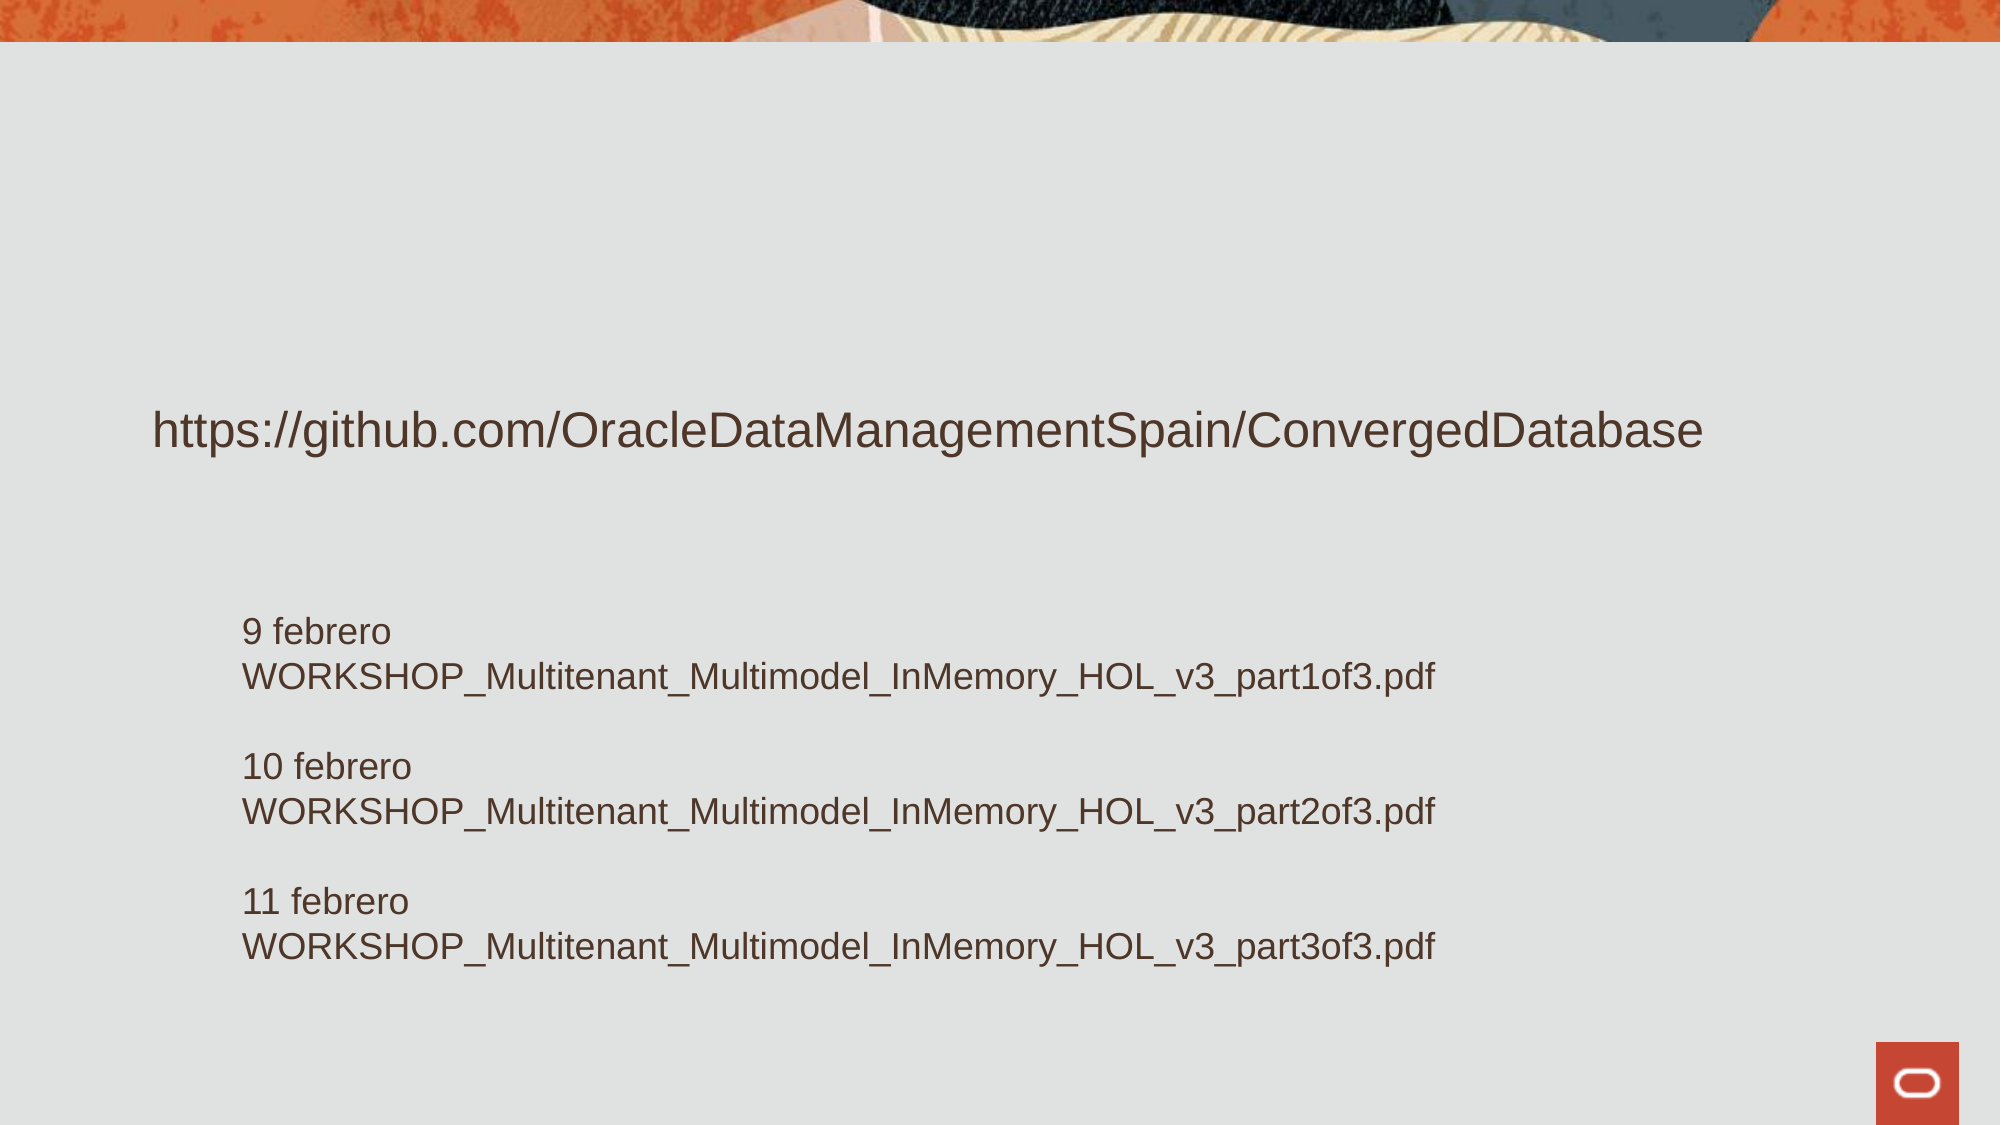

https://github.com/OracleDataManagementSpain/ConvergedDatabase
9 febrero
WORKSHOP_Multitenant_Multimodel_InMemory_HOL_v3_part1of3.pdf

10 febrero
WORKSHOP_Multitenant_Multimodel_InMemory_HOL_v3_part2of3.pdf

11 febrero
WORKSHOP_Multitenant_Multimodel_InMemory_HOL_v3_part3of3.pdf